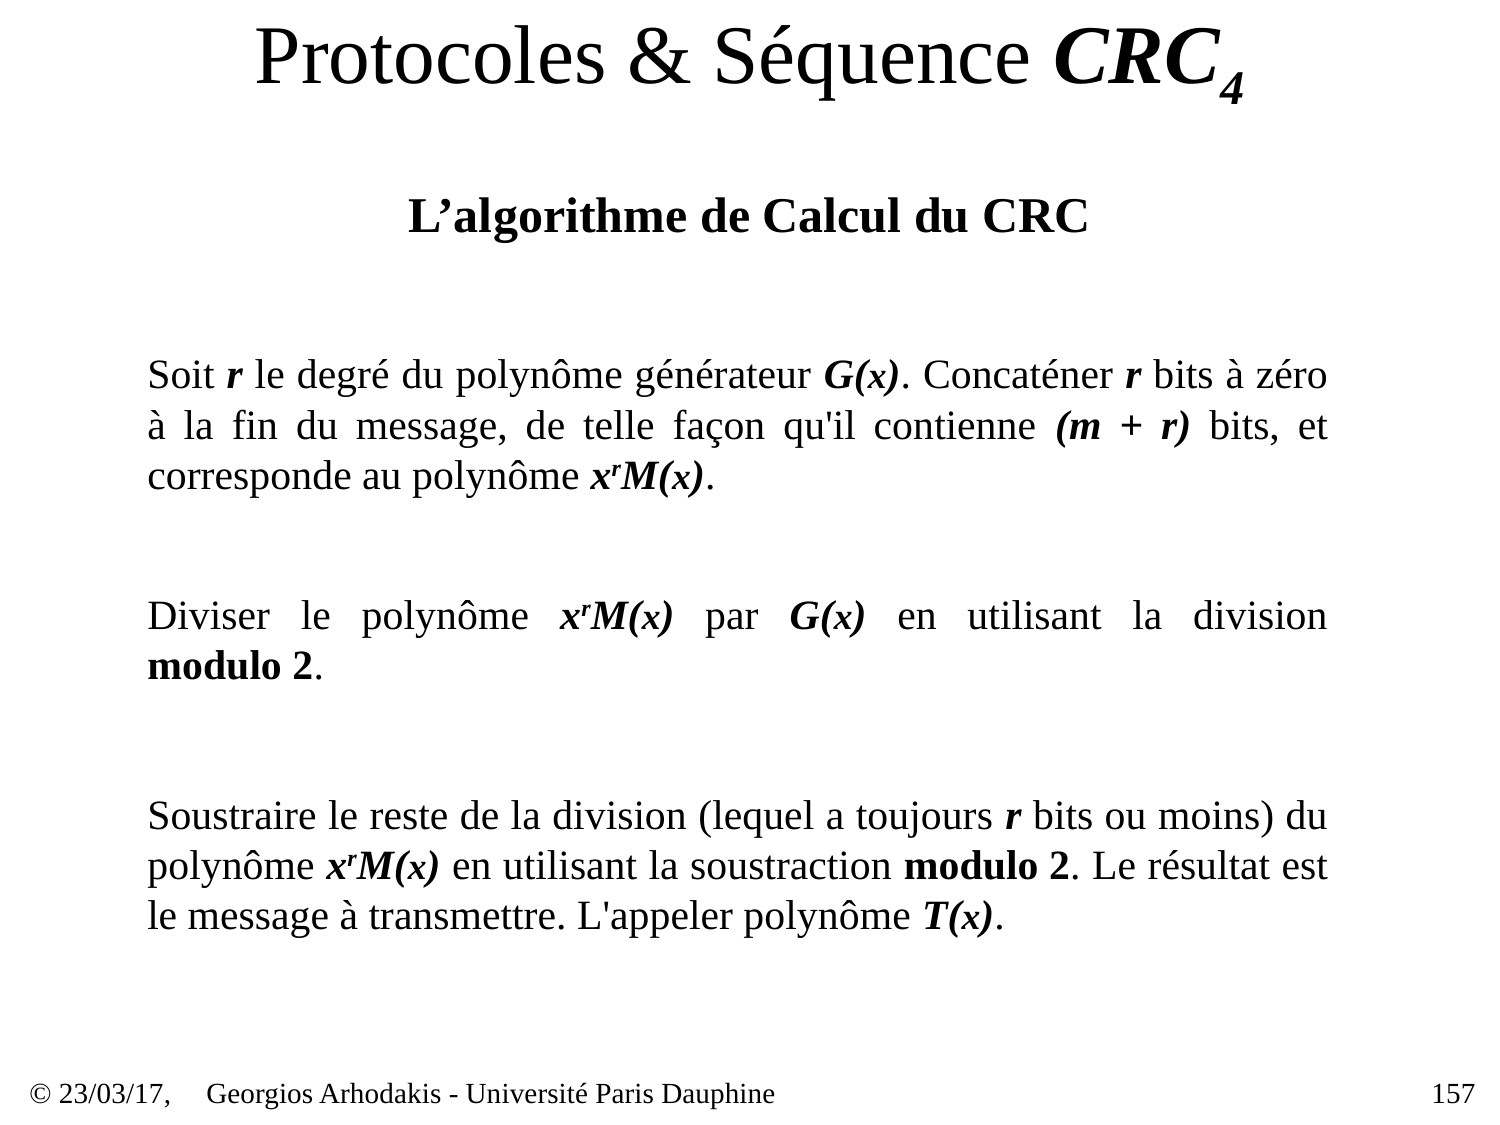

# Protocoles & Séquence CRC4
L’algorithme de Calcul du CRC
Soit r le degré du polynôme générateur G(x). Concaténer r bits à zéro à la fin du message, de telle façon qu'il contienne (m + r) bits, et corresponde au polynôme xrM(x).
Diviser le polynôme xrM(x) par G(x) en utilisant la division modulo 2.
Soustraire le reste de la division (lequel a toujours r bits ou moins) du polynôme xrM(x) en utilisant la soustraction modulo 2. Le résultat est le message à transmettre. L'appeler polynôme T(x).
© 23/03/17,
Georgios Arhodakis - Université Paris Dauphine
157